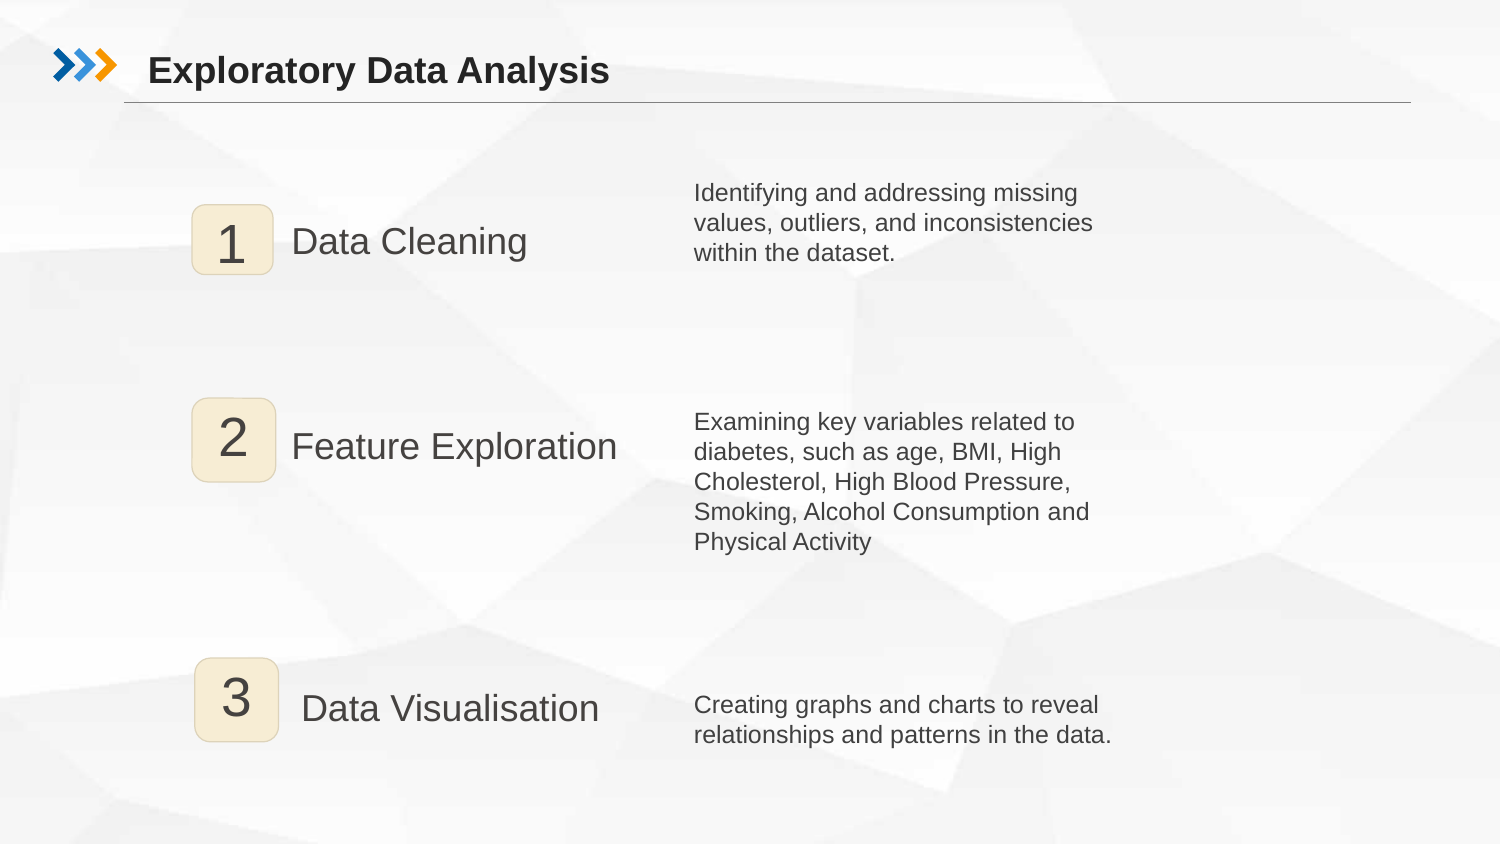

Exploratory Data Analysis

Identifying and addressing missing values, outliers, and inconsistencies within the dataset.

Data Cleaning
1

Examining key variables related to diabetes, such as age, BMI, High Cholesterol, High Blood Pressure, Smoking, Alcohol Consumption and Physical Activity
Feature Exploration
2

3
Data Visualisation
Creating graphs and charts to reveal relationships and patterns in the data.